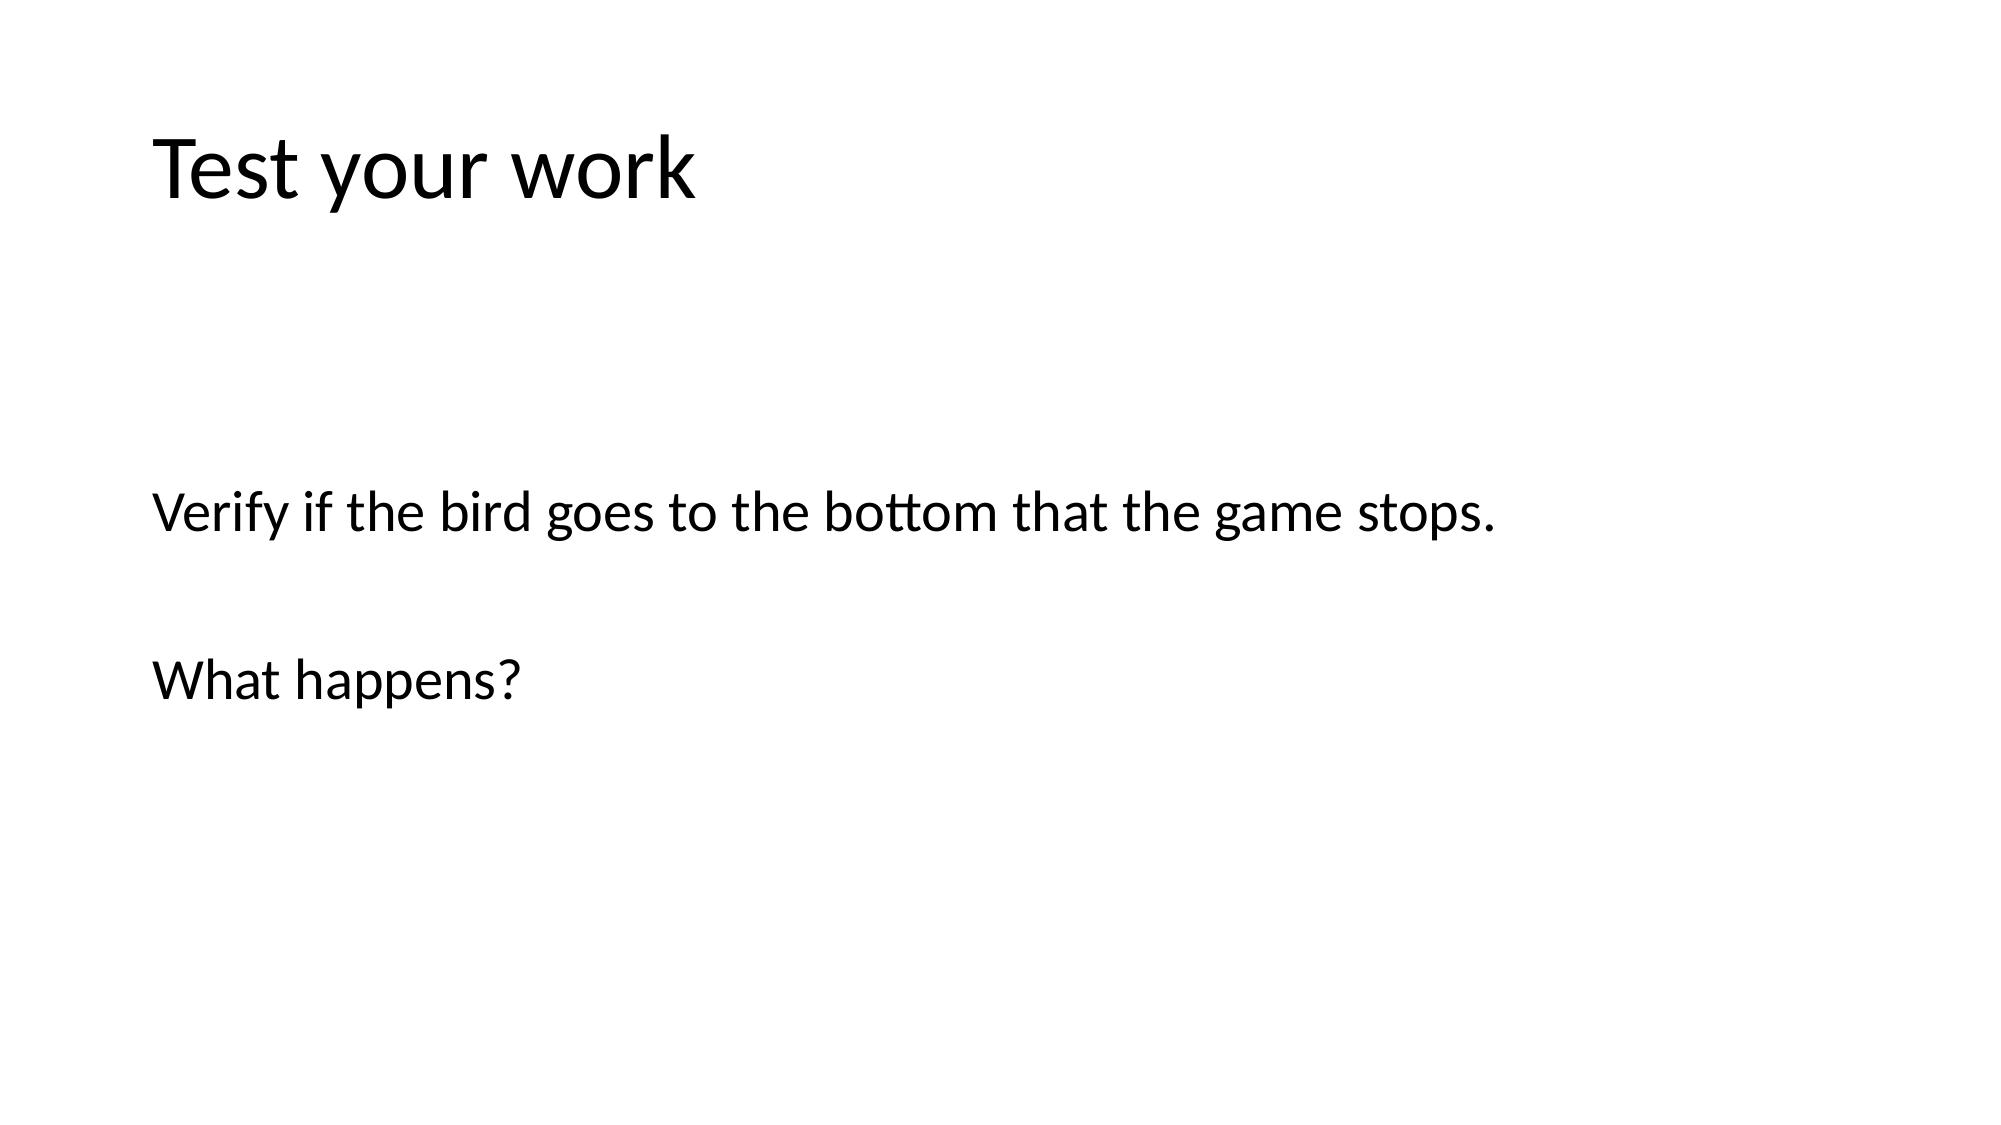

# Test your work

Verify if the bird goes to the bottom that the game stops.

What happens?